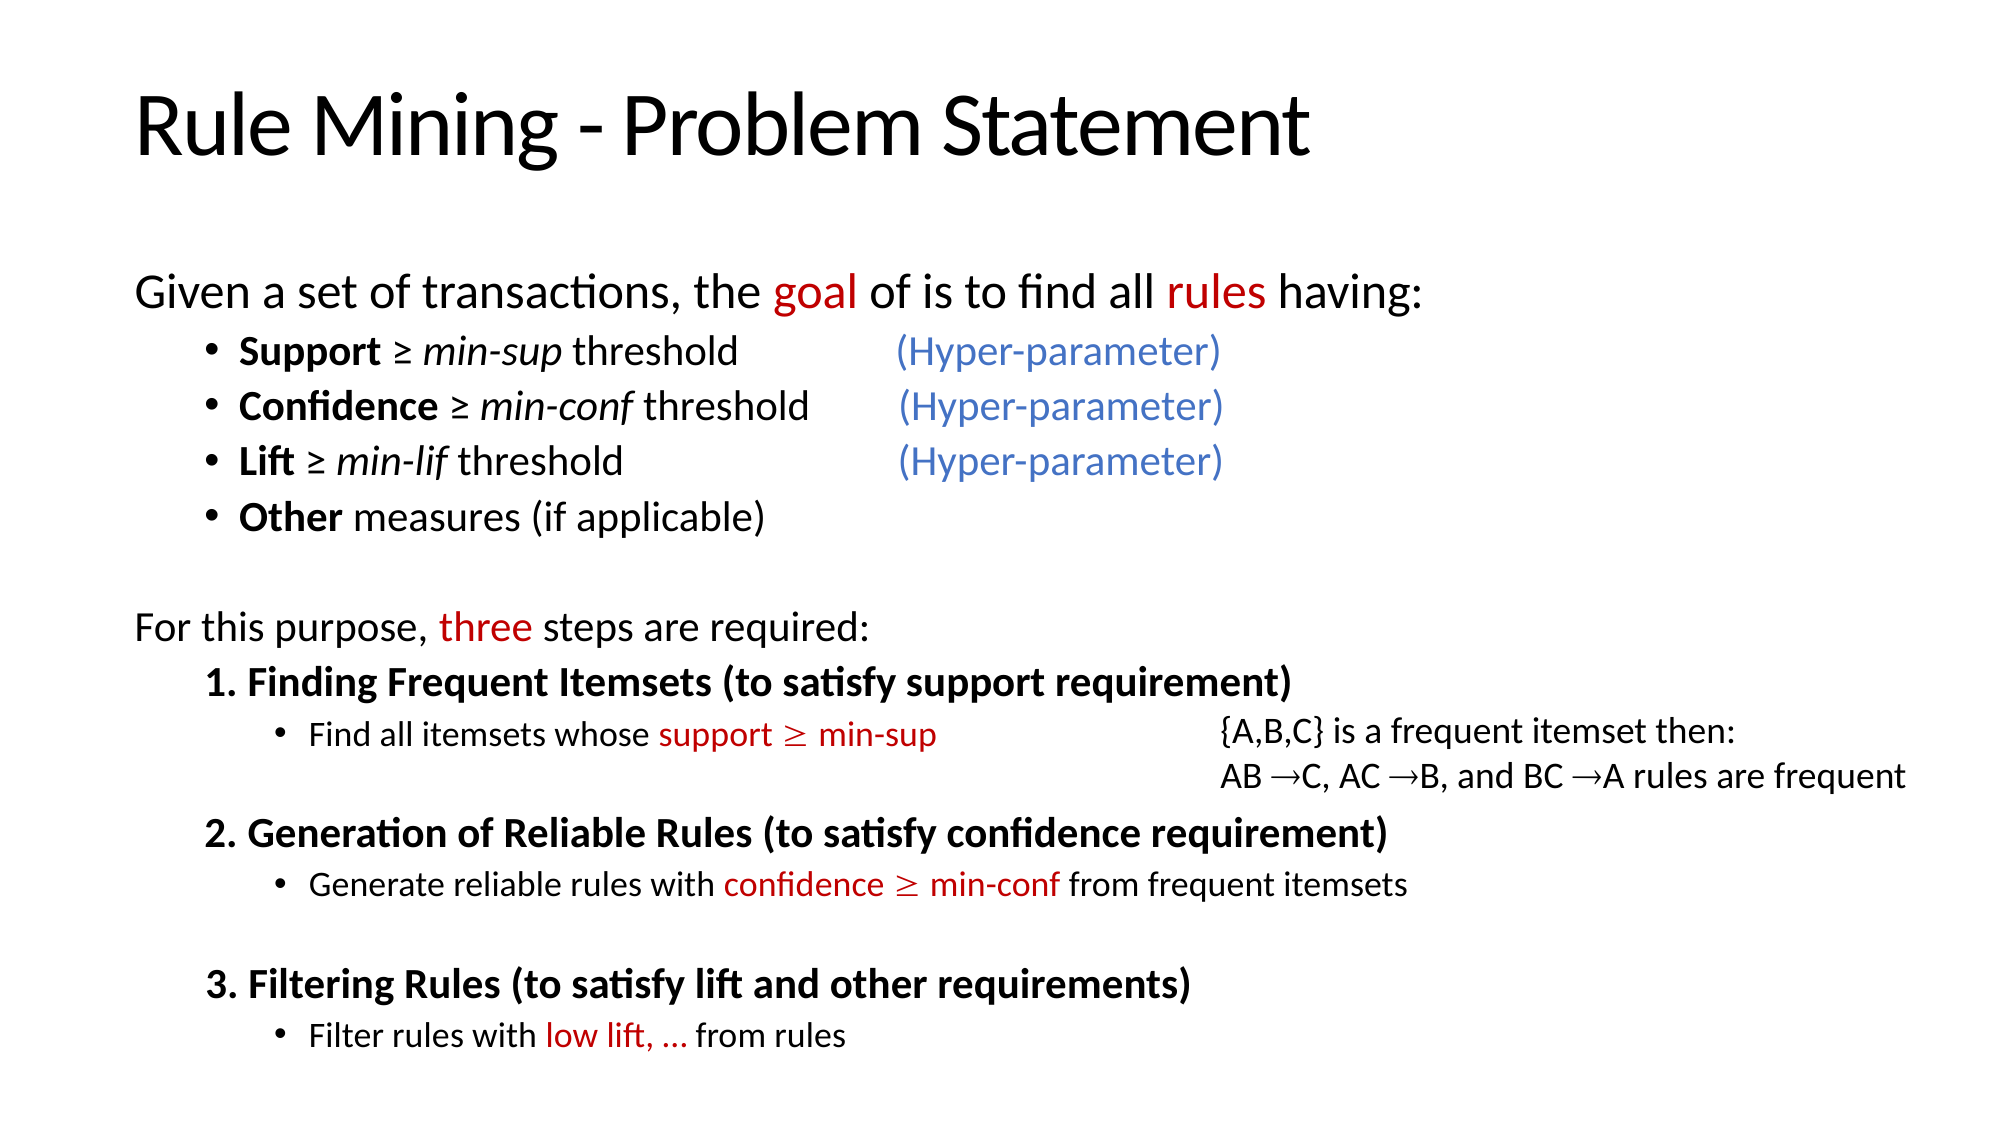

# Rule Mining - Problem Statement
Given a set of transactions, the goal of is to find all rules having:
Support ≥ min-sup threshold                (Hyper-parameter)
Confidence ≥ min-conf threshold         (Hyper-parameter)
Lift ≥ min-lif threshold                            (Hyper-parameter)
Other measures (if applicable)

For this purpose, three steps are required:
Finding Frequent Itemsets (to satisfy support requirement)
Find all itemsets whose support ≥ min-sup

Generation of Reliable Rules (to satisfy confidence requirement)
Generate reliable rules with confidence ≥ min-conf from frequent itemsets

3. Filtering Rules (to satisfy lift and other requirements)
Filter rules with low lift, … from rules

{A,B,C} is a frequent itemset then:
AB →C, AC →B, and BC →A rules are frequent